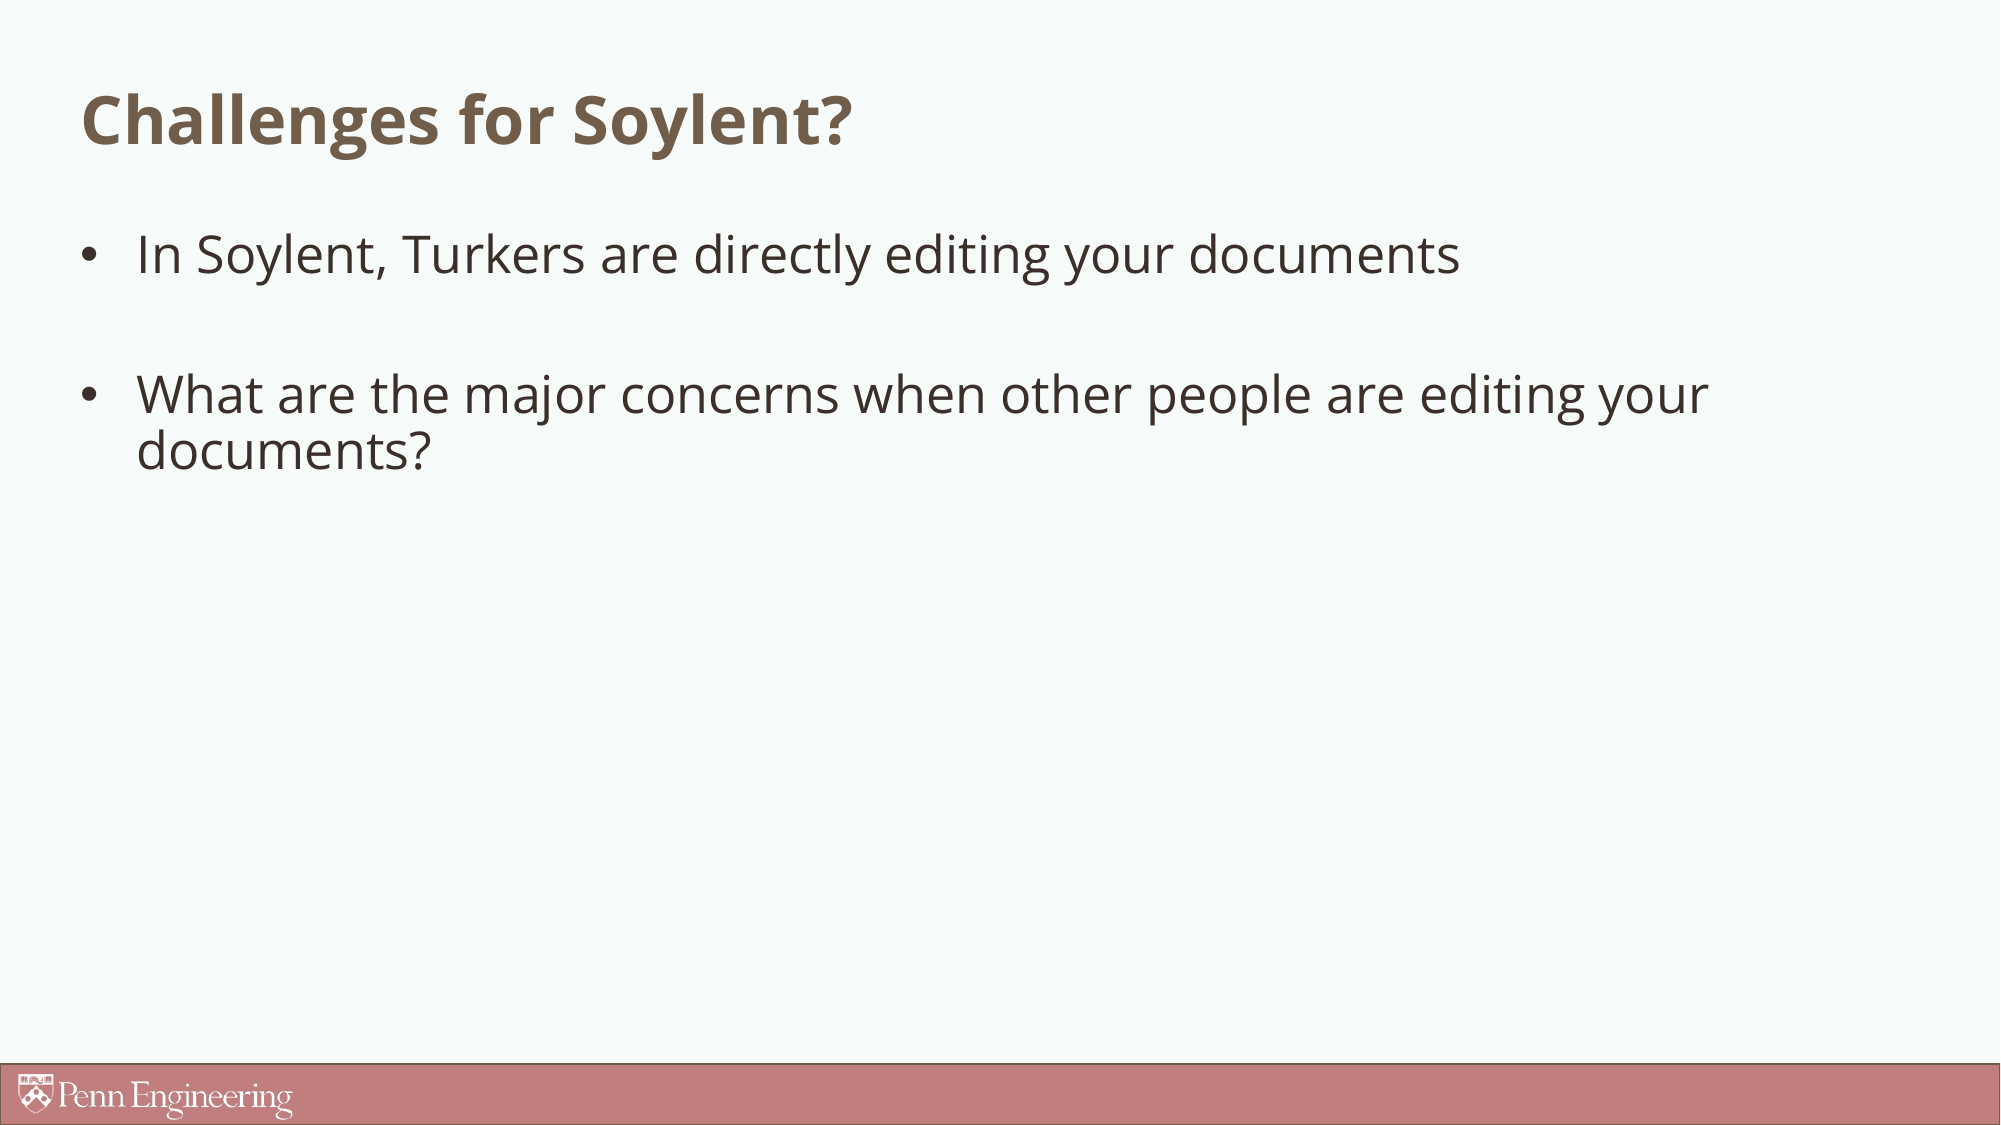

# Challenges for Soylent?
In Soylent, Turkers are directly editing your documents
What are the major concerns when other people are editing your documents?